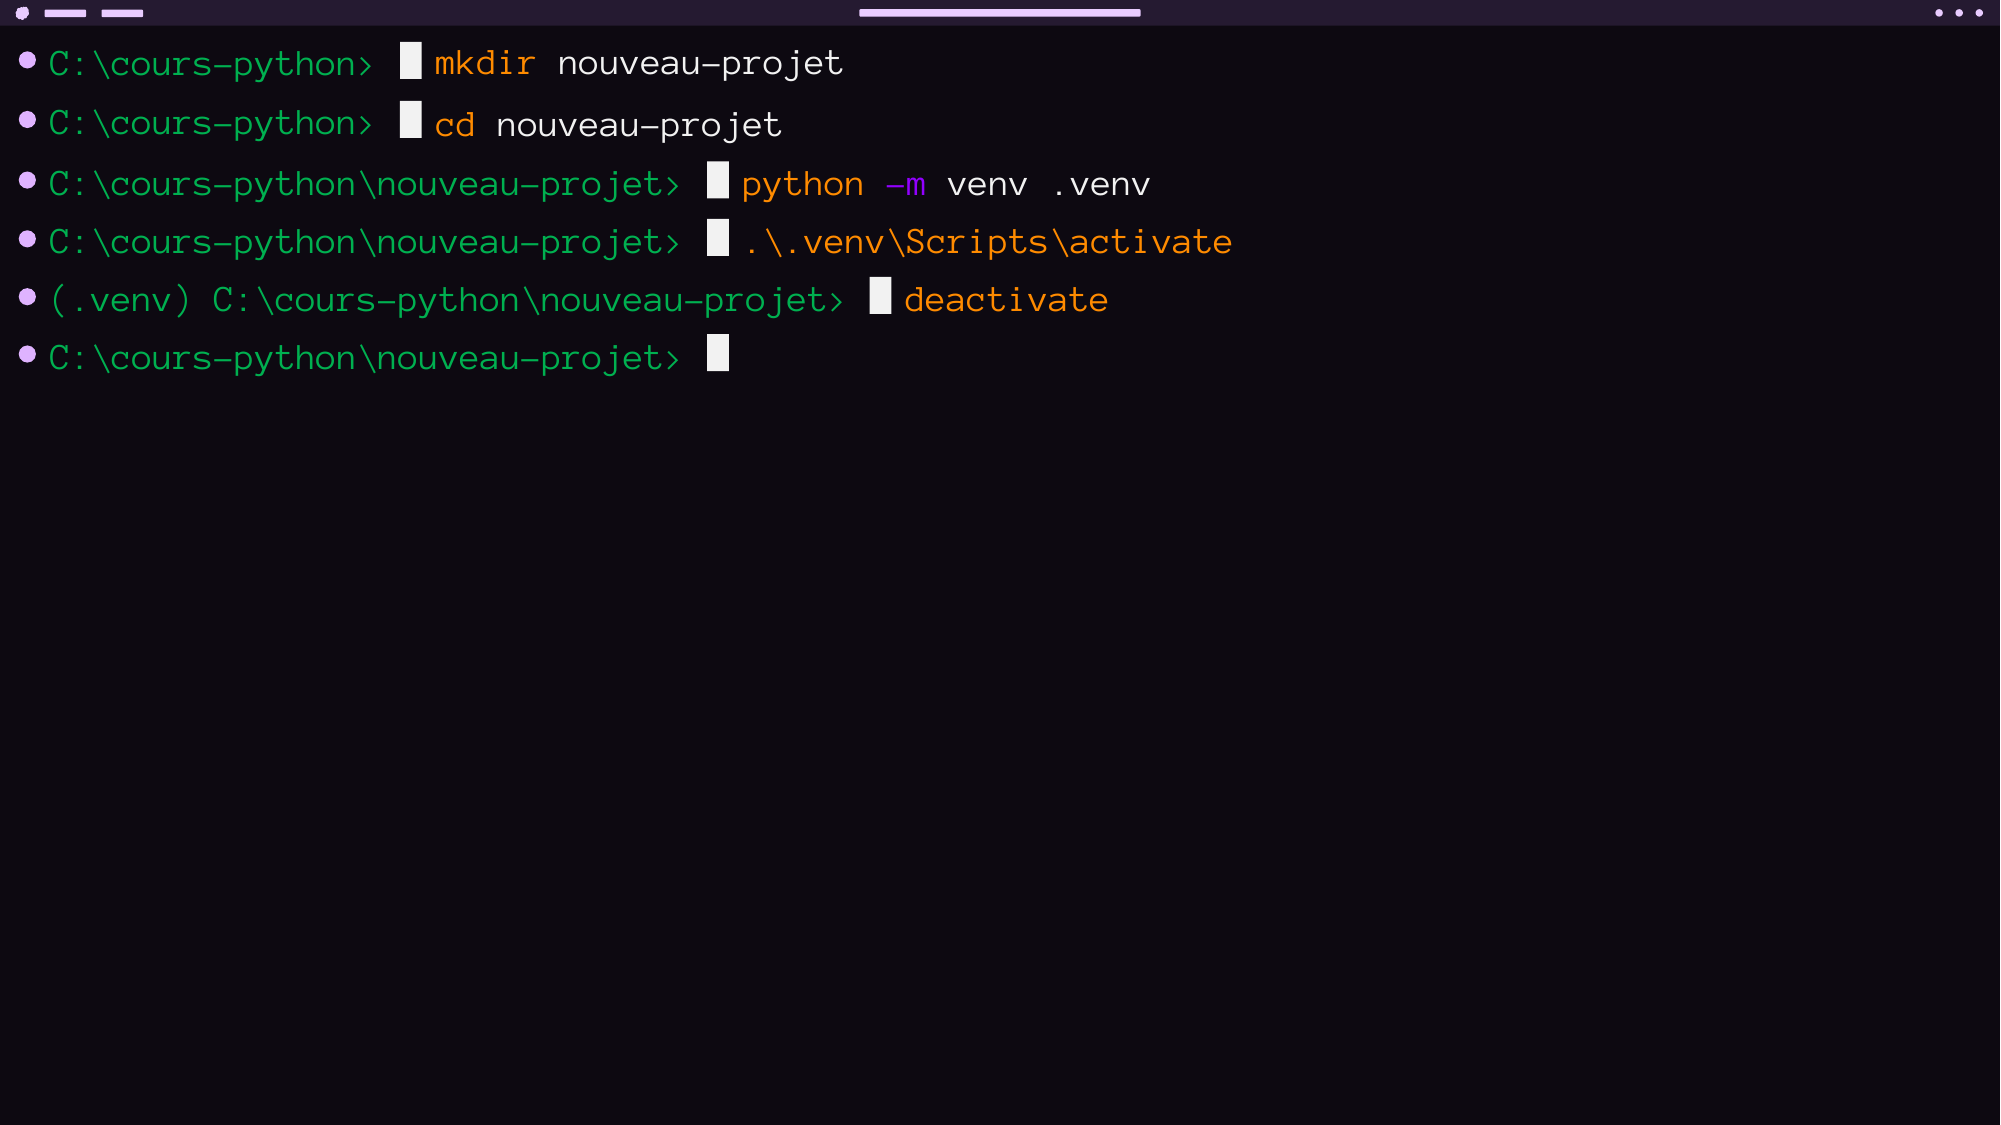

mkdir nouveau-projet
C:\cours-python>

C:\cours-python>
cd nouveau-projet

C:\cours-python\nouveau-projet>
python -m venv .venv

.\.venv\Scripts\activate
C:\cours-python\nouveau-projet>

deactivate
(.venv) C:\cours-python\nouveau-projet>

C:\cours-python\nouveau-projet>